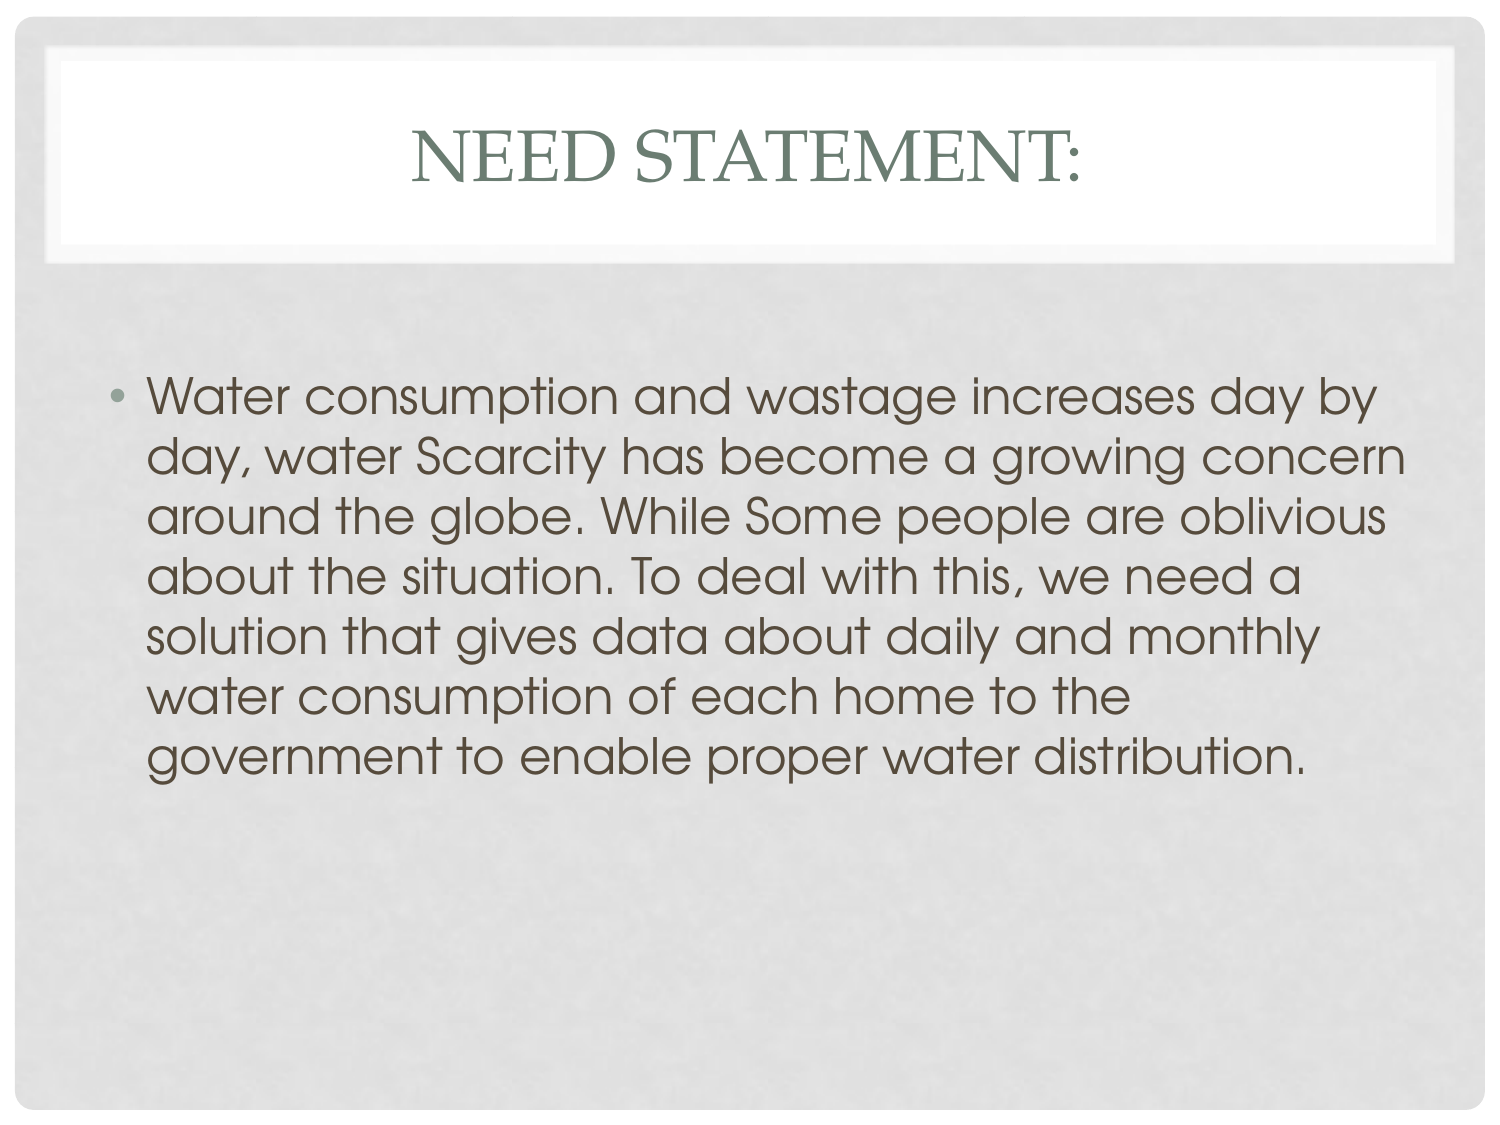

# NEED STATEMENT:

Water consumption and wastage increases day by day, water Scarcity has become a growing concern around the globe. While Some people are oblivious about the situation. To deal with this, we need a solution that gives data about daily and monthly water consumption of each home to the government to enable proper water distribution.